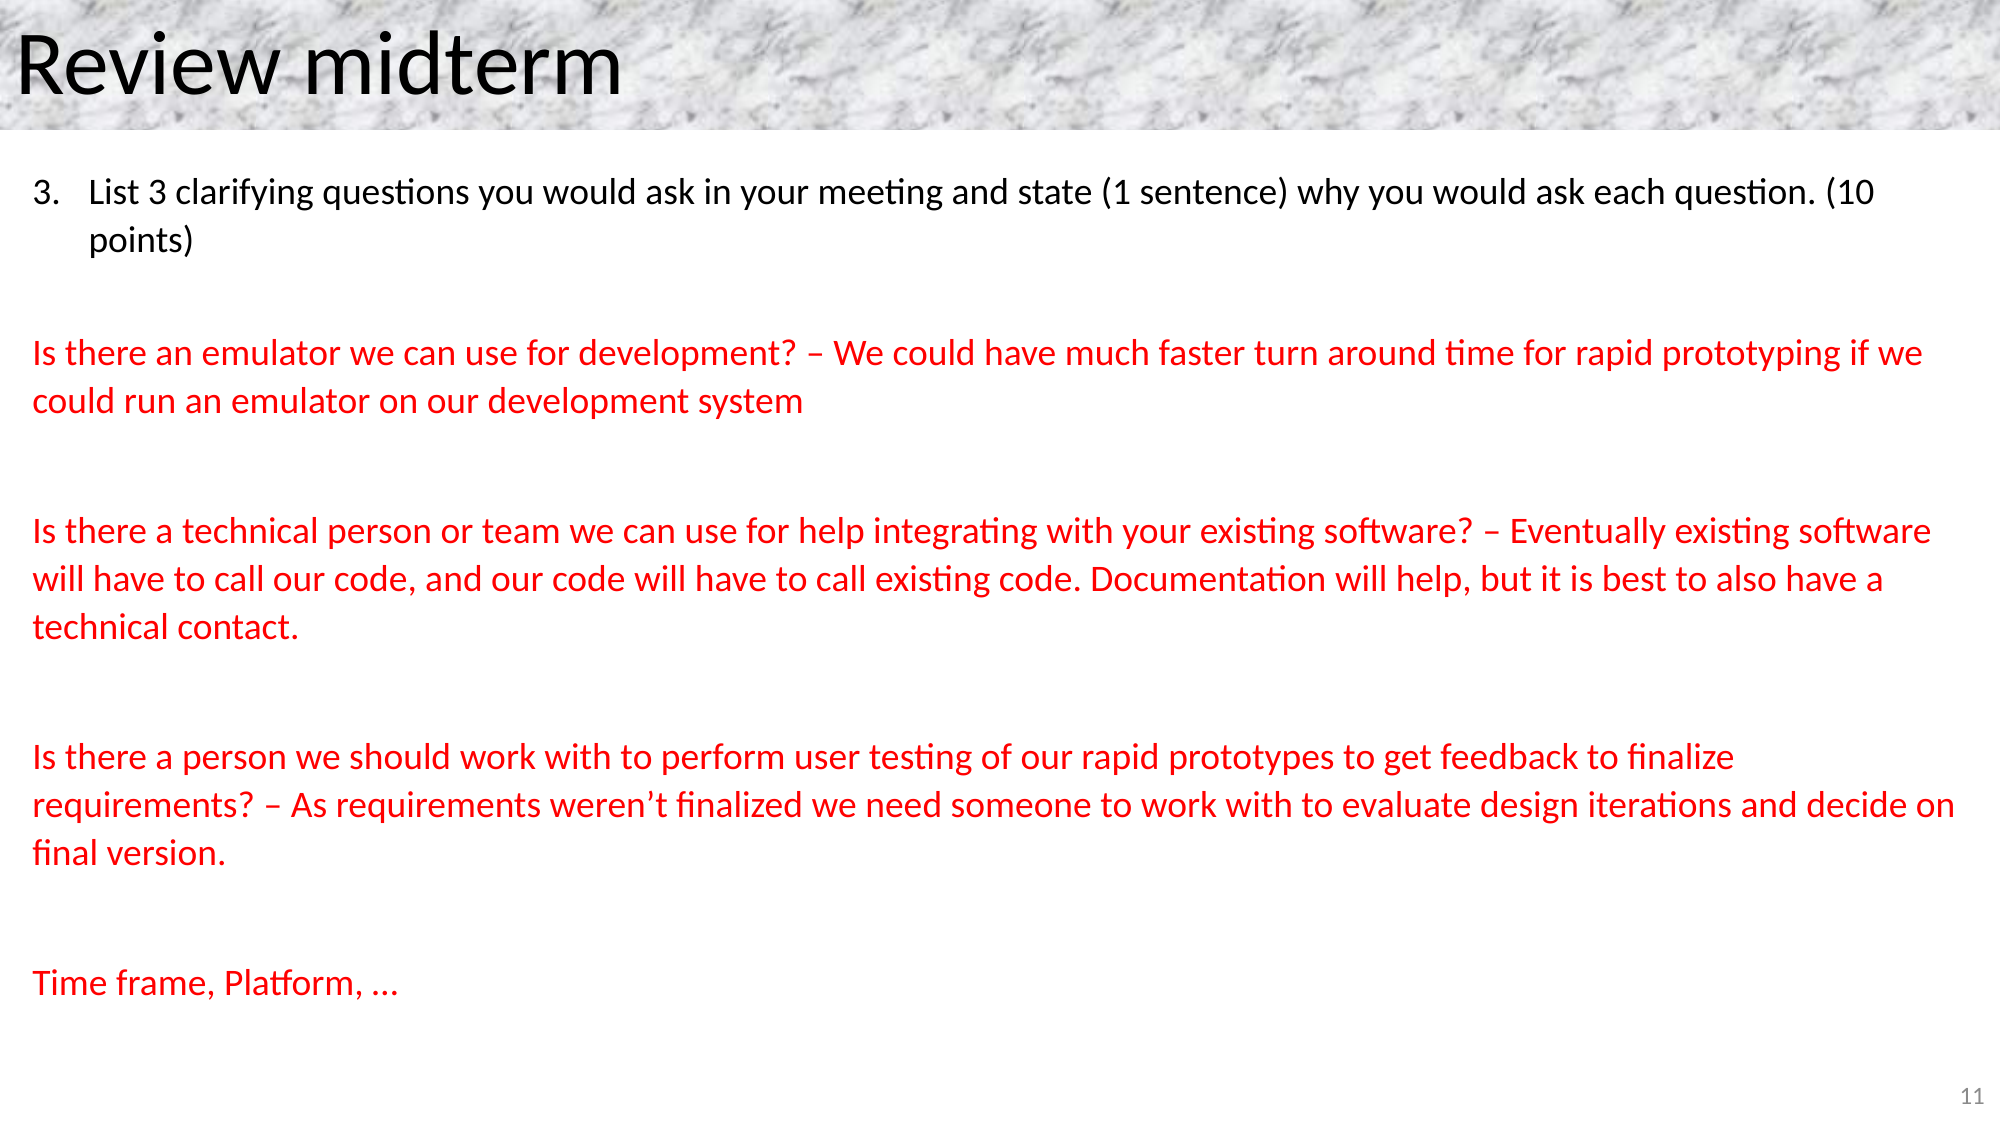

# Review midterm
List 3 clarifying questions you would ask in your meeting and state (1 sentence) why you would ask each question. (10 points)
Is there an emulator we can use for development? – We could have much faster turn around time for rapid prototyping if we could run an emulator on our development system

Is there a technical person or team we can use for help integrating with your existing software? – Eventually existing software will have to call our code, and our code will have to call existing code. Documentation will help, but it is best to also have a technical contact.

Is there a person we should work with to perform user testing of our rapid prototypes to get feedback to finalize requirements? – As requirements weren’t finalized we need someone to work with to evaluate design iterations and decide on final version.

Time frame, Platform, …
11